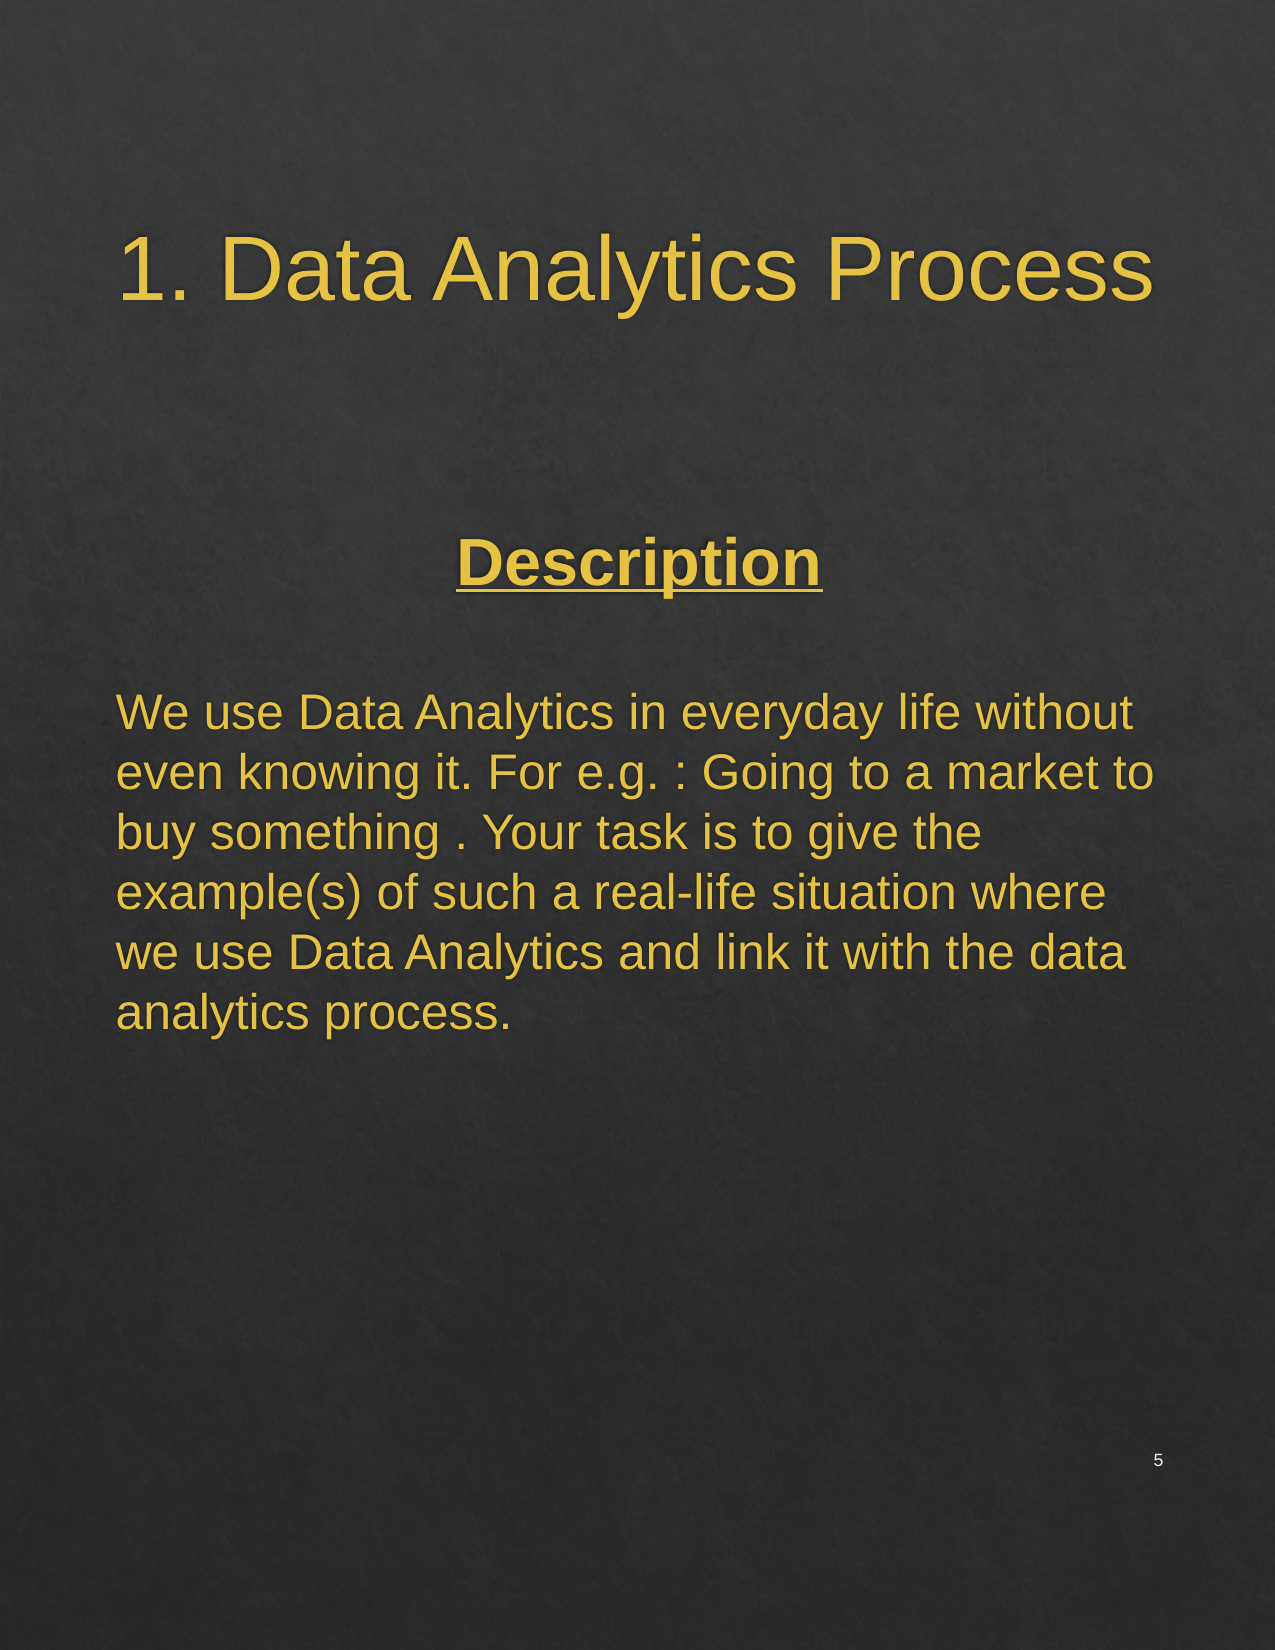

# 1. Data Analytics Process

Description

We use Data Analytics in everyday life without even knowing it. For e.g. : Going to a market to buy something . Your task is to give the example(s) of such a real-life situation where we use Data Analytics and link it with the data analytics process.
5